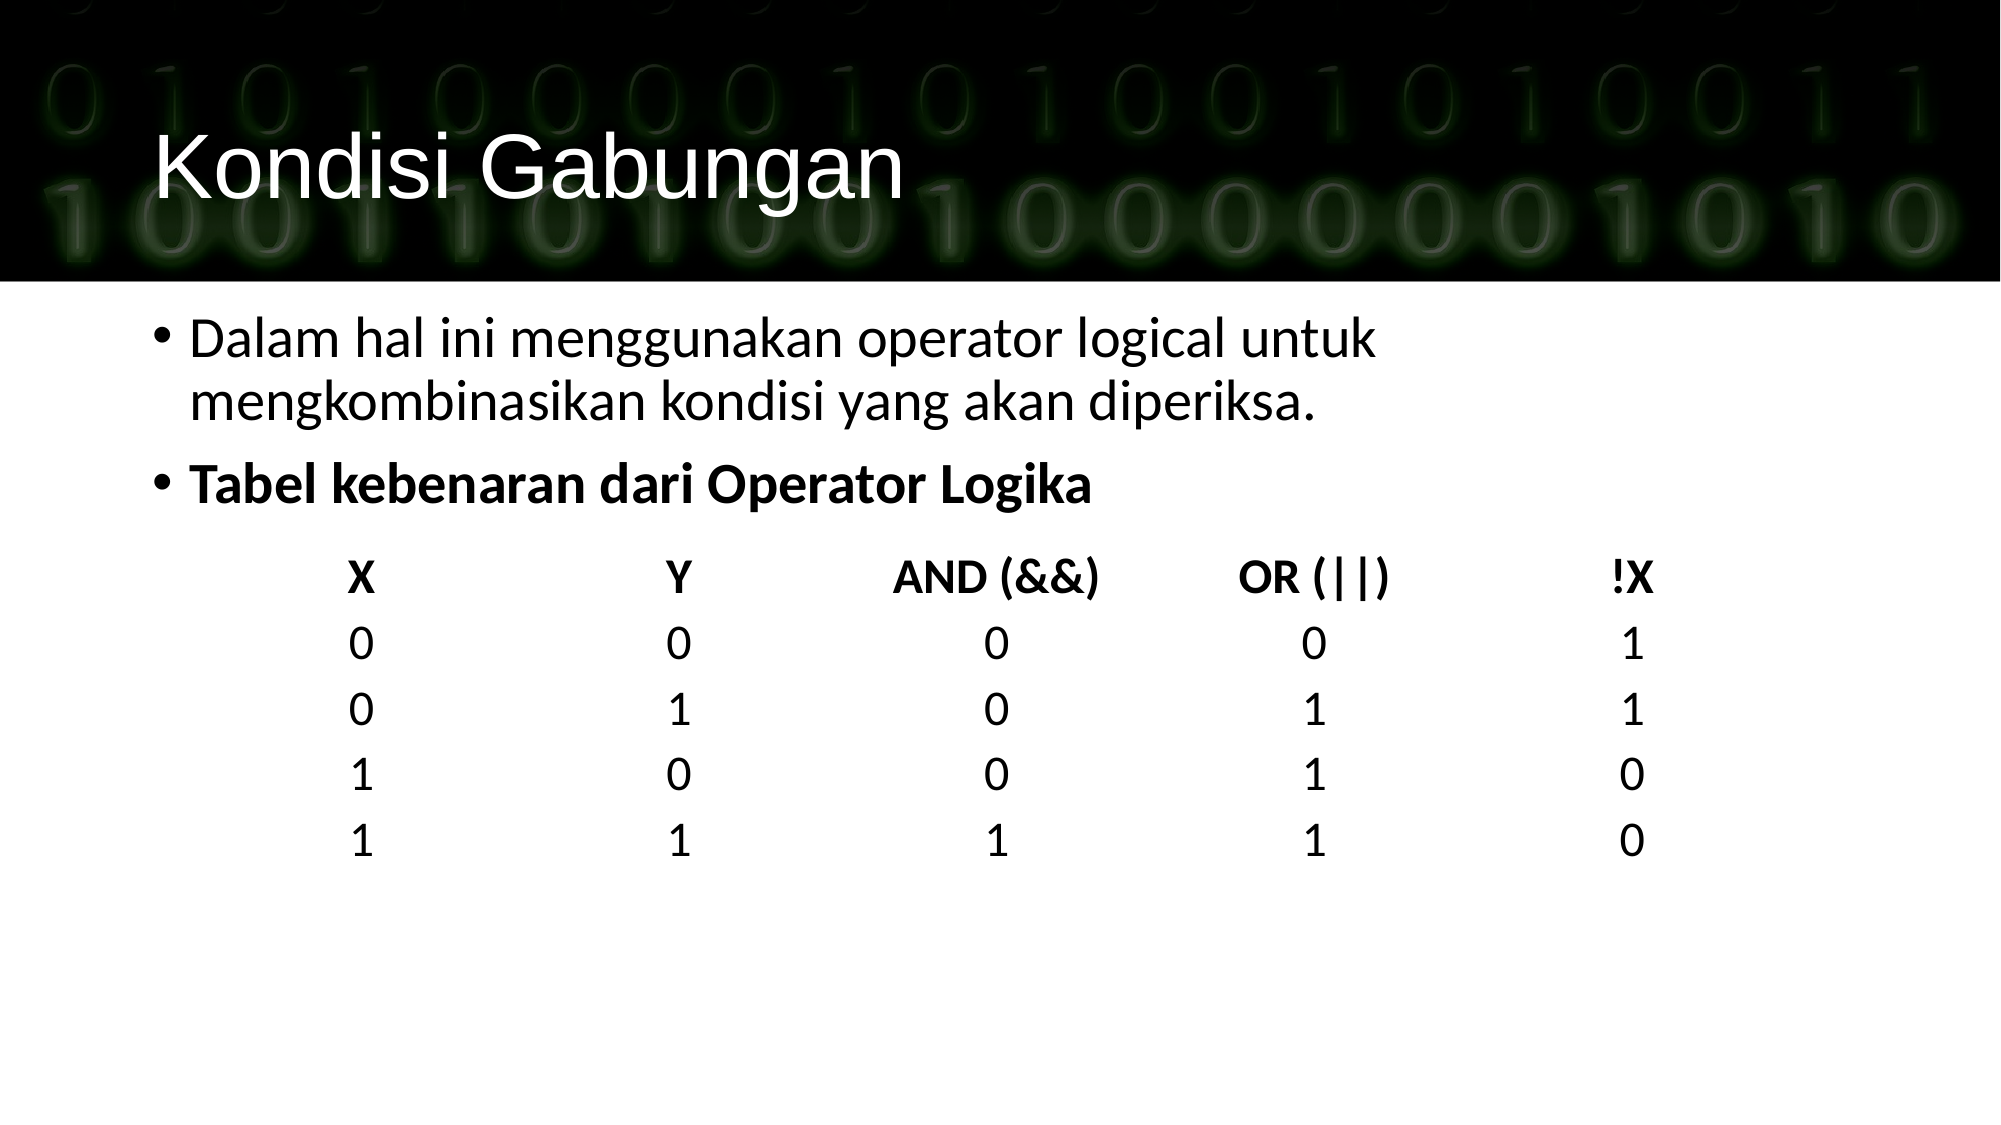

Kondisi Gabungan
Dalam hal ini menggunakan operator logical untuk mengkombinasikan kondisi yang akan diperiksa.
Tabel kebenaran dari Operator Logika
| X | Y | AND (&&) | OR (||) | !X |
| --- | --- | --- | --- | --- |
| 0 | 0 | 0 | 0 | 1 |
| 0 | 1 | 0 | 1 | 1 |
| 1 | 0 | 0 | 1 | 0 |
| 1 | 1 | 1 | 1 | 0 |